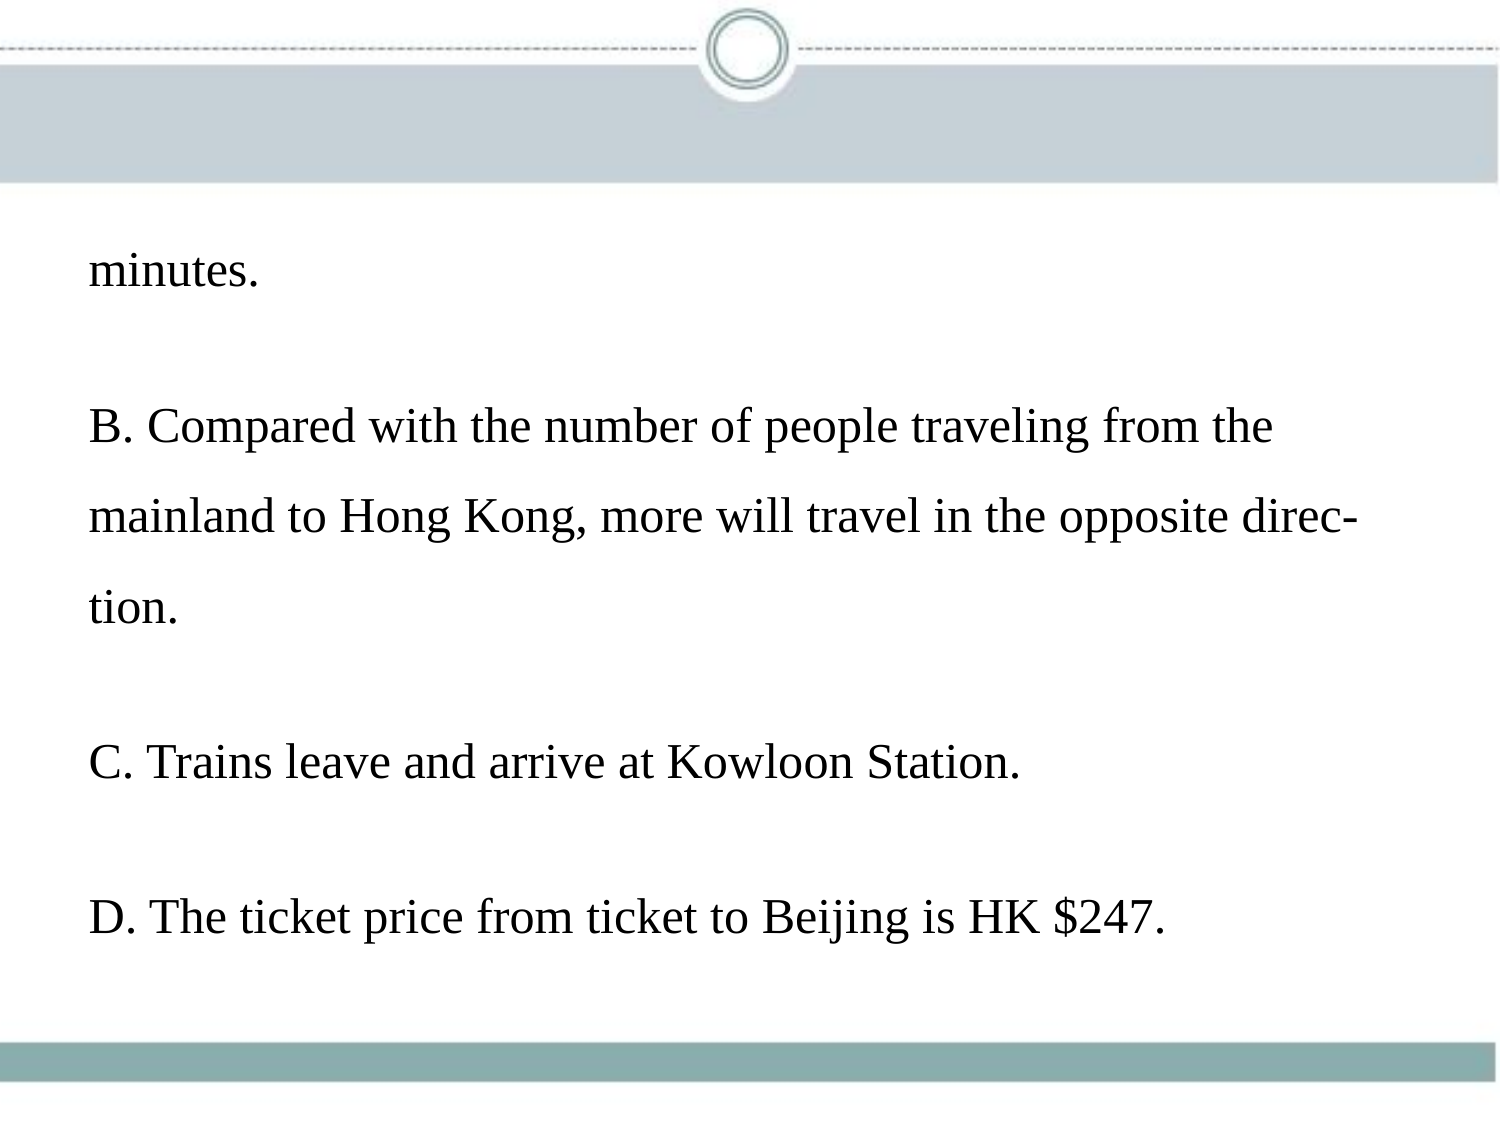

minutes.
B. Compared with the number of people traveling from the
mainland to Hong Kong, more will travel in the opposite direc-
tion.
C. Trains leave and arrive at Kowloon Station.
D. The ticket price from ticket to Beijing is HK $247.